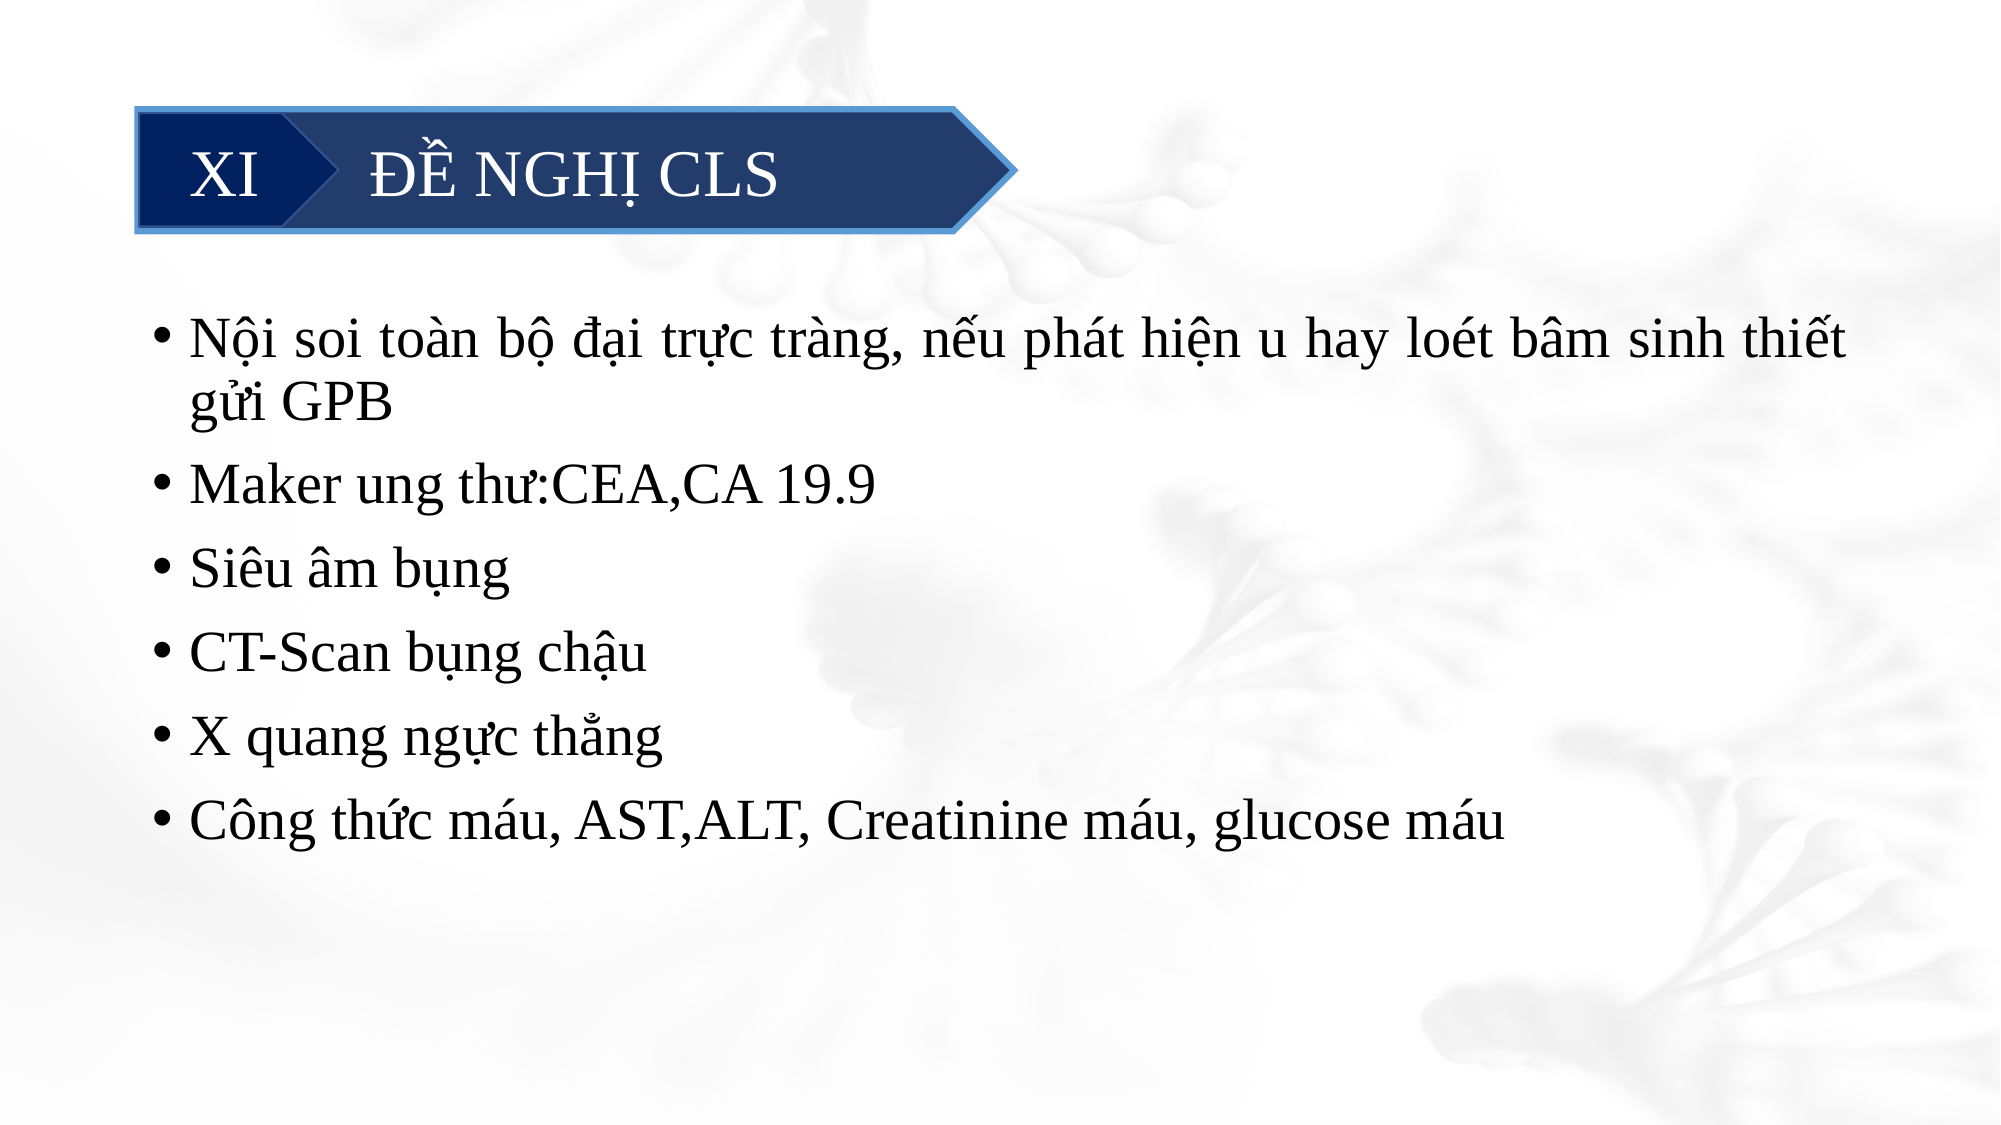

#
	    ĐỀ NGHỊ CLS
XI
Nội soi toàn bộ đại trực tràng, nếu phát hiện u hay loét bâm sinh thiết gửi GPB
Maker ung thư:CEA,CA 19.9
Siêu âm bụng
CT-Scan bụng chậu
X quang ngực thẳng
Công thức máu, AST,ALT, Creatinine máu, glucose máu